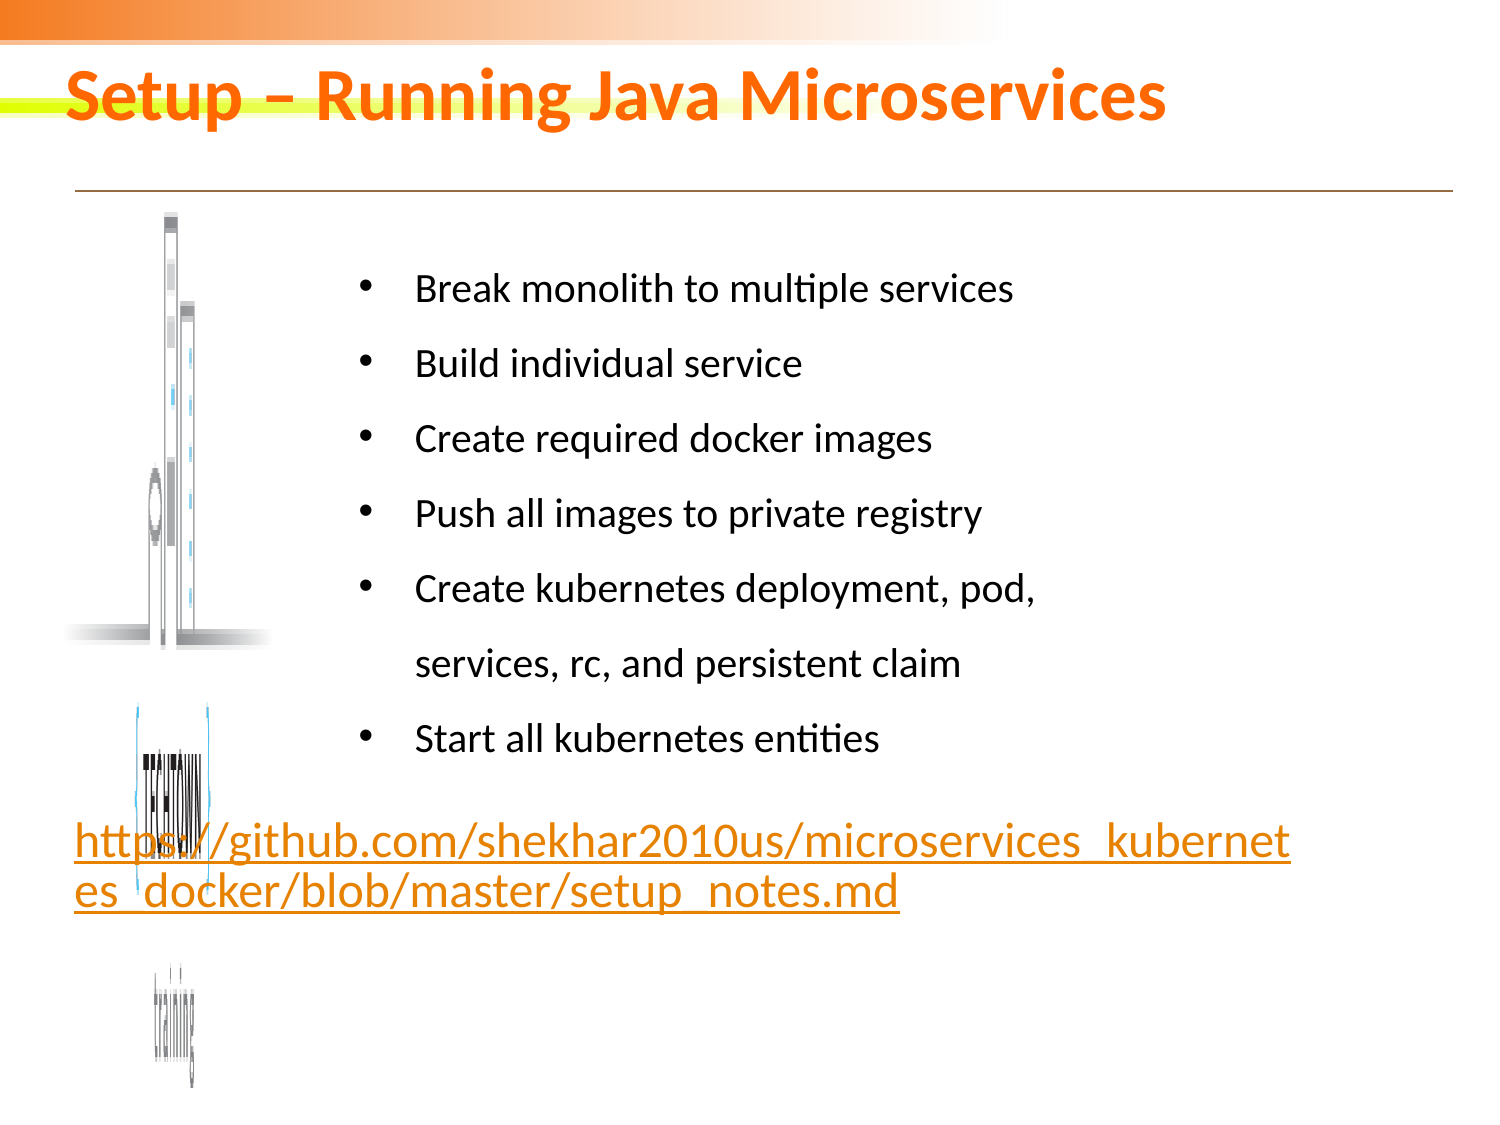

# Setup – Running Java Microservices
Break monolith to multiple services
Build individual service
Create required docker images
Push all images to private registry
Create kubernetes deployment, pod, services, rc, and persistent claim
Start all kubernetes entities
https://github.com/shekhar2010us/microservices_kubernetes_docker/blob/master/setup_notes.md